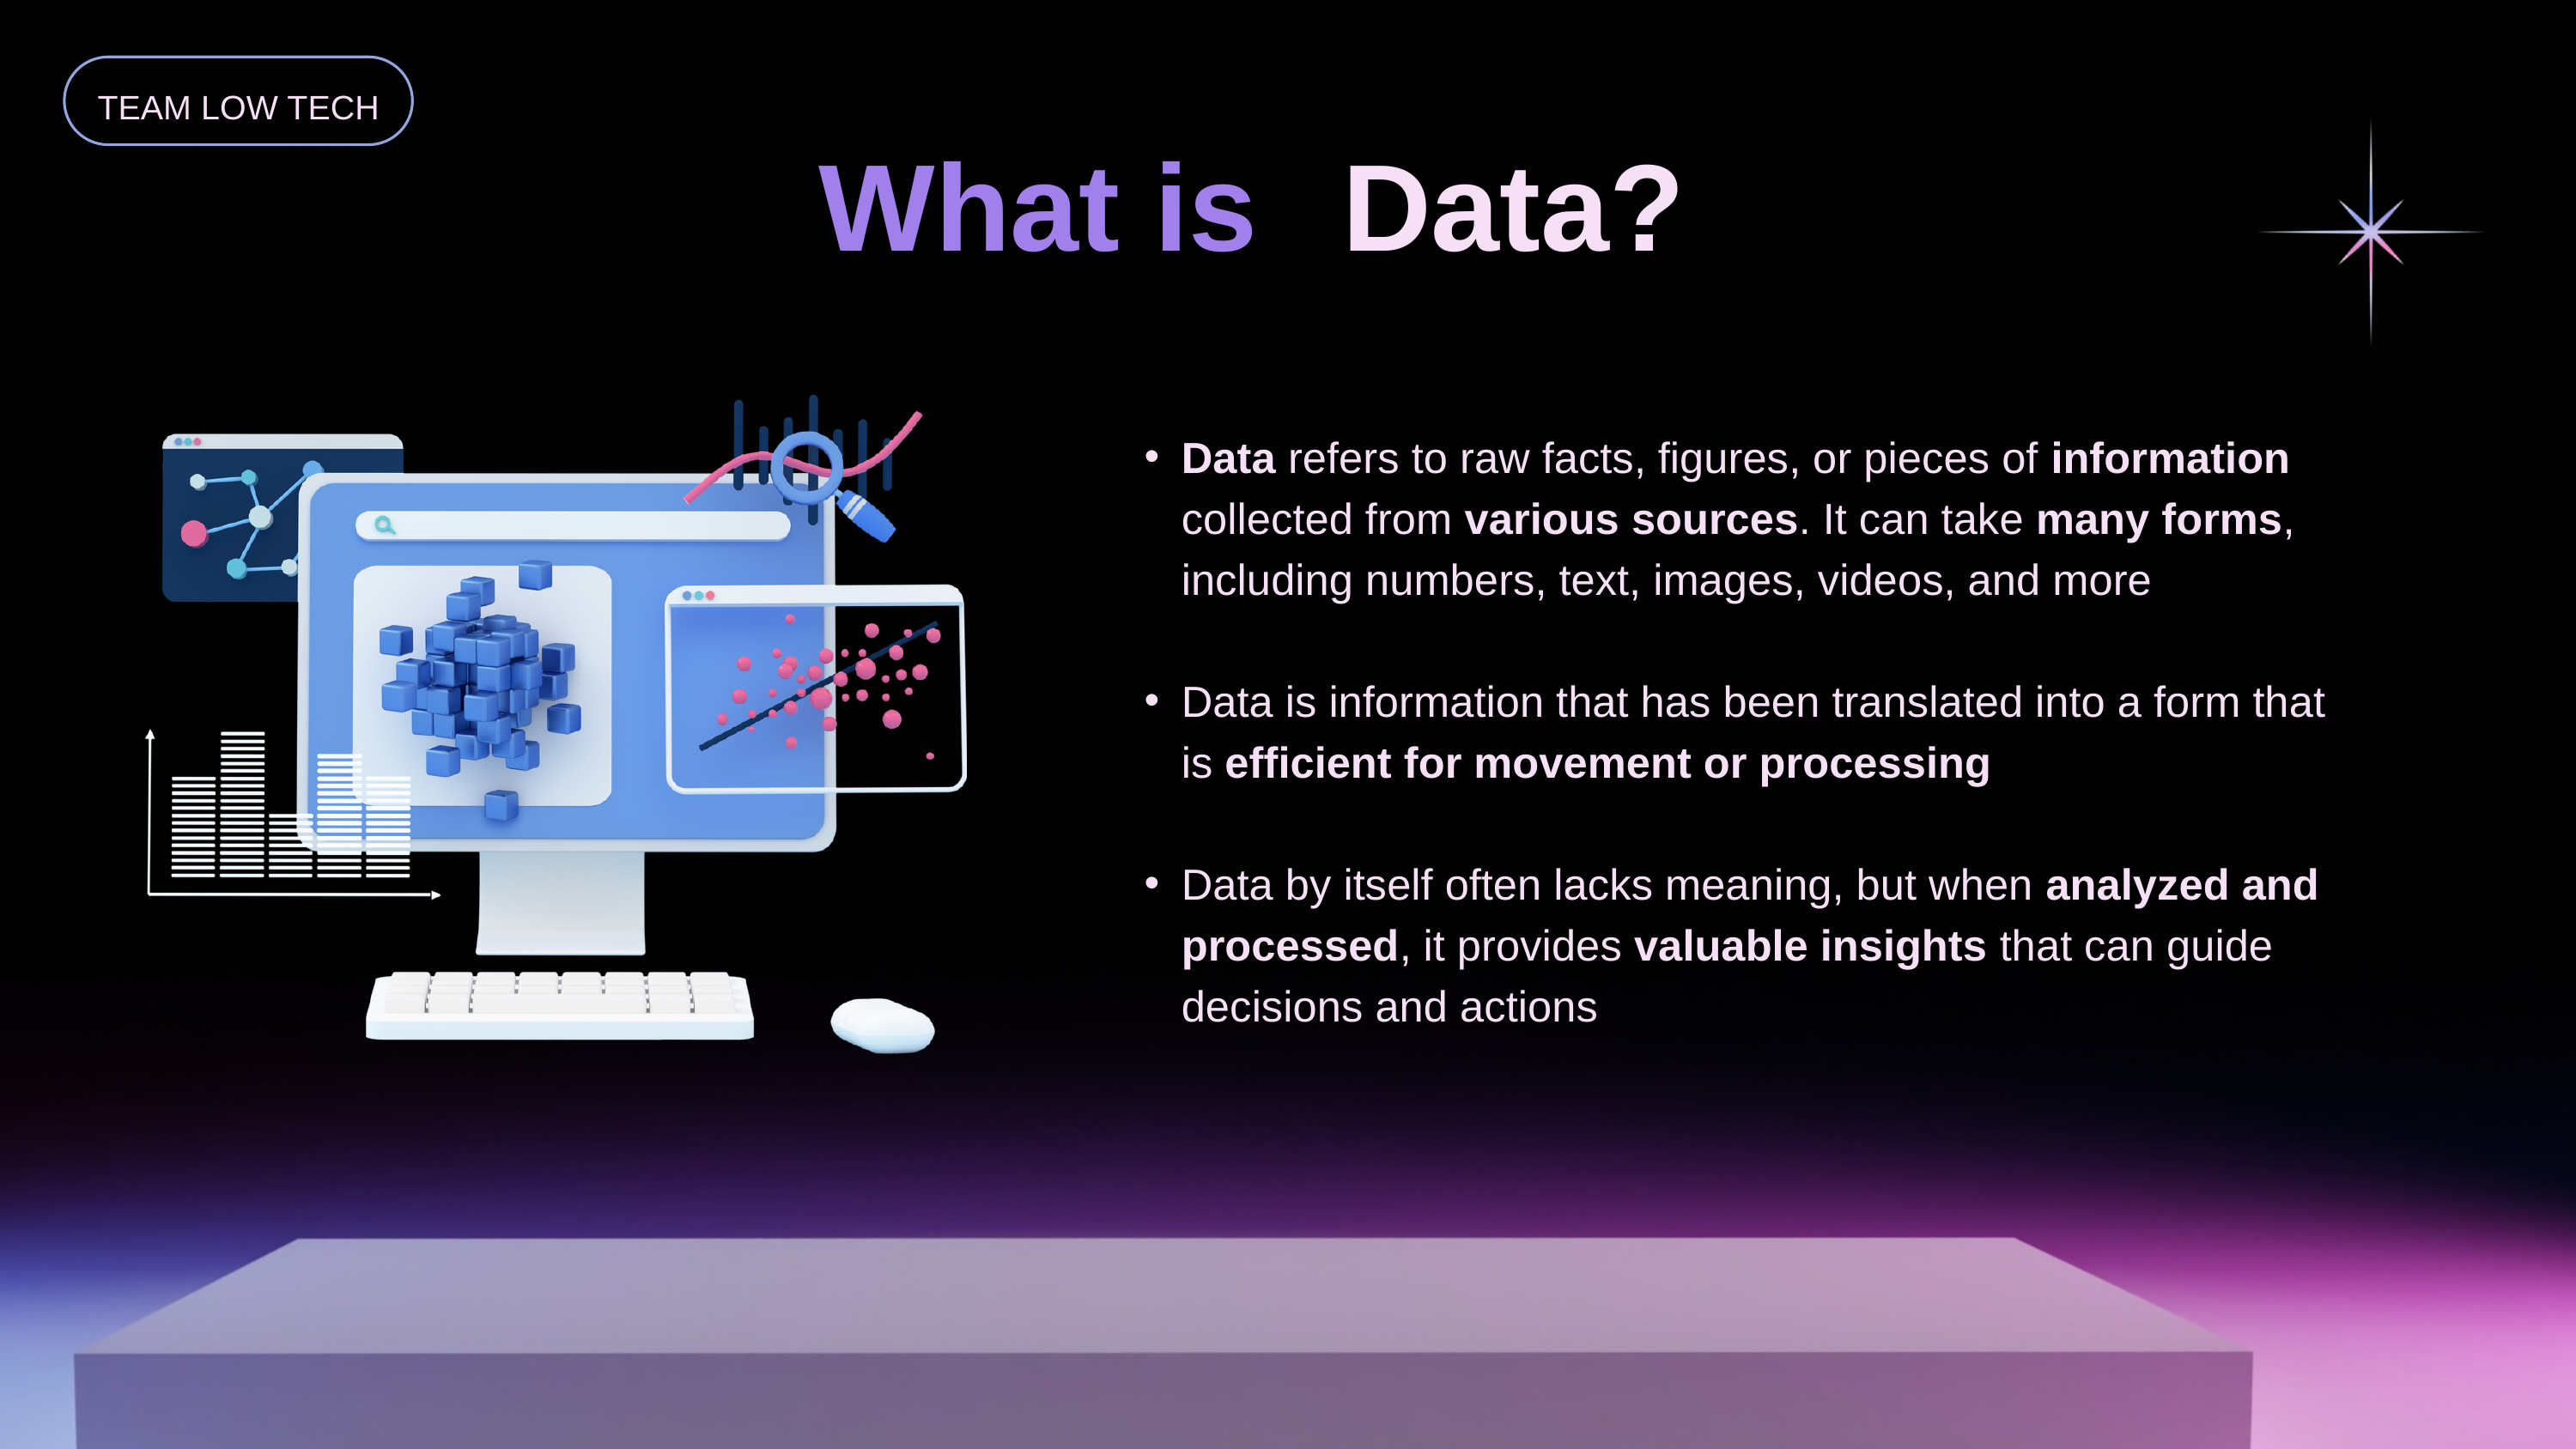

TEAM LOW TECH
What is
Data?

Data refers to raw facts, figures, or pieces of information collected from various sources. It can take many forms, including numbers, text, images, videos, and more

Data is information that has been translated into a form that is efficient for movement or processing

Data by itself often lacks meaning, but when analyzed and processed, it provides valuable insights that can guide decisions and actions